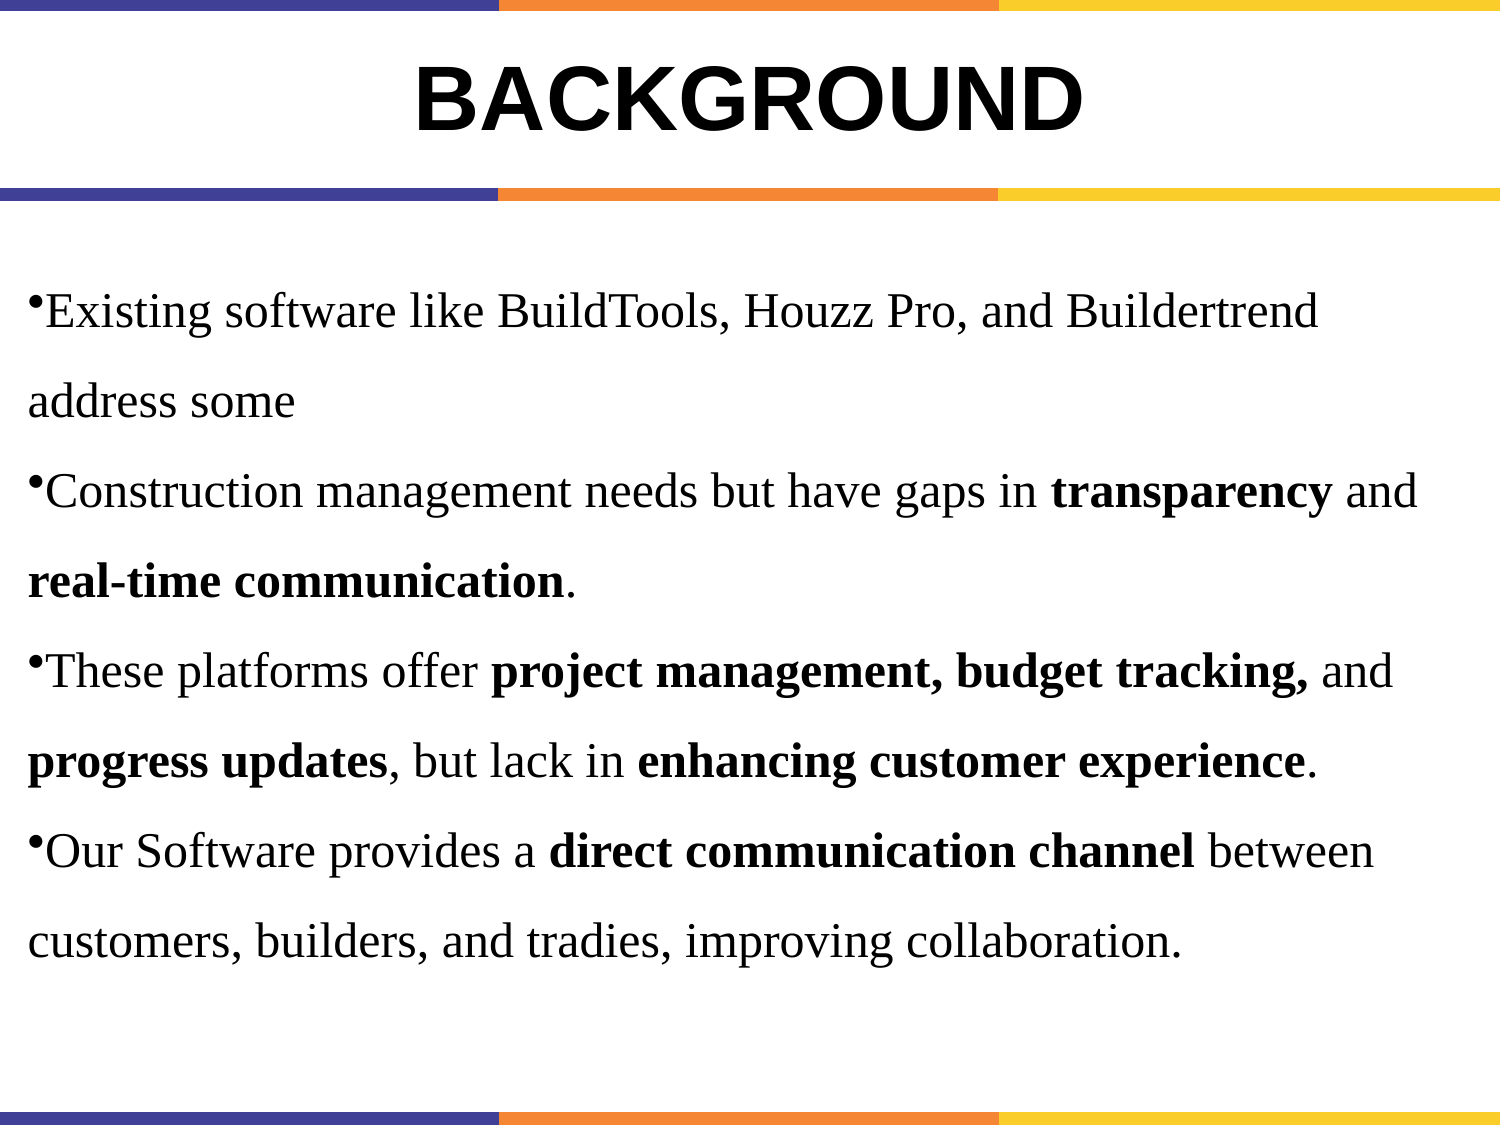

# Background

Existing software like BuildTools, Houzz Pro, and Buildertrend address some
Construction management needs but have gaps in transparency and real-time communication.
These platforms offer project management, budget tracking, and progress updates, but lack in enhancing customer experience.
Our Software provides a direct communication channel between customers, builders, and tradies, improving collaboration.